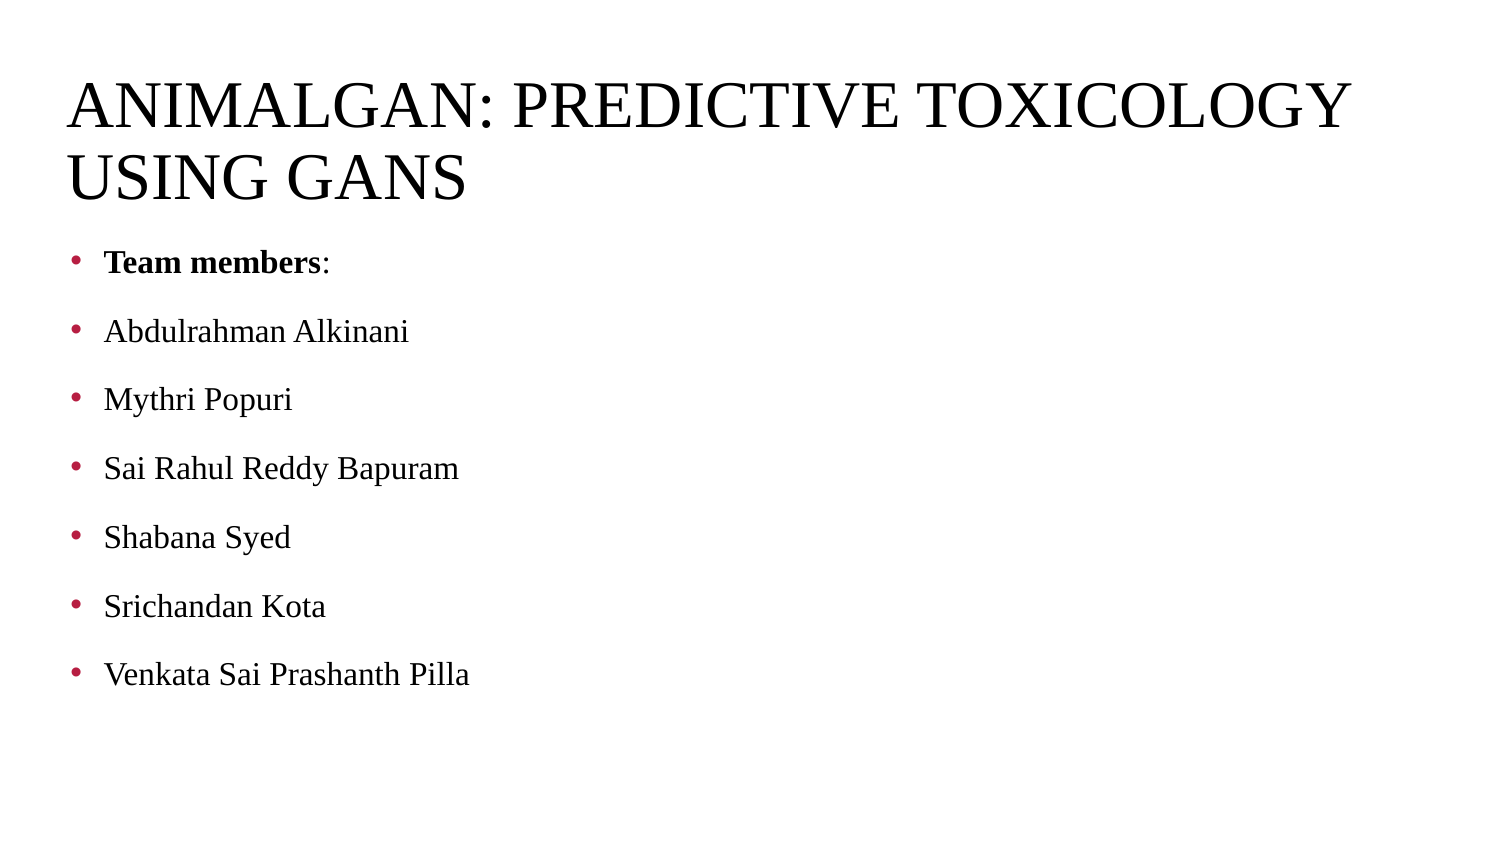

# ANIMALGAN: PREDICTIVE TOXICOLOGY USING GANS
Team members:
Abdulrahman Alkinani
Mythri Popuri
Sai Rahul Reddy Bapuram
Shabana Syed
Srichandan Kota
Venkata Sai Prashanth Pilla